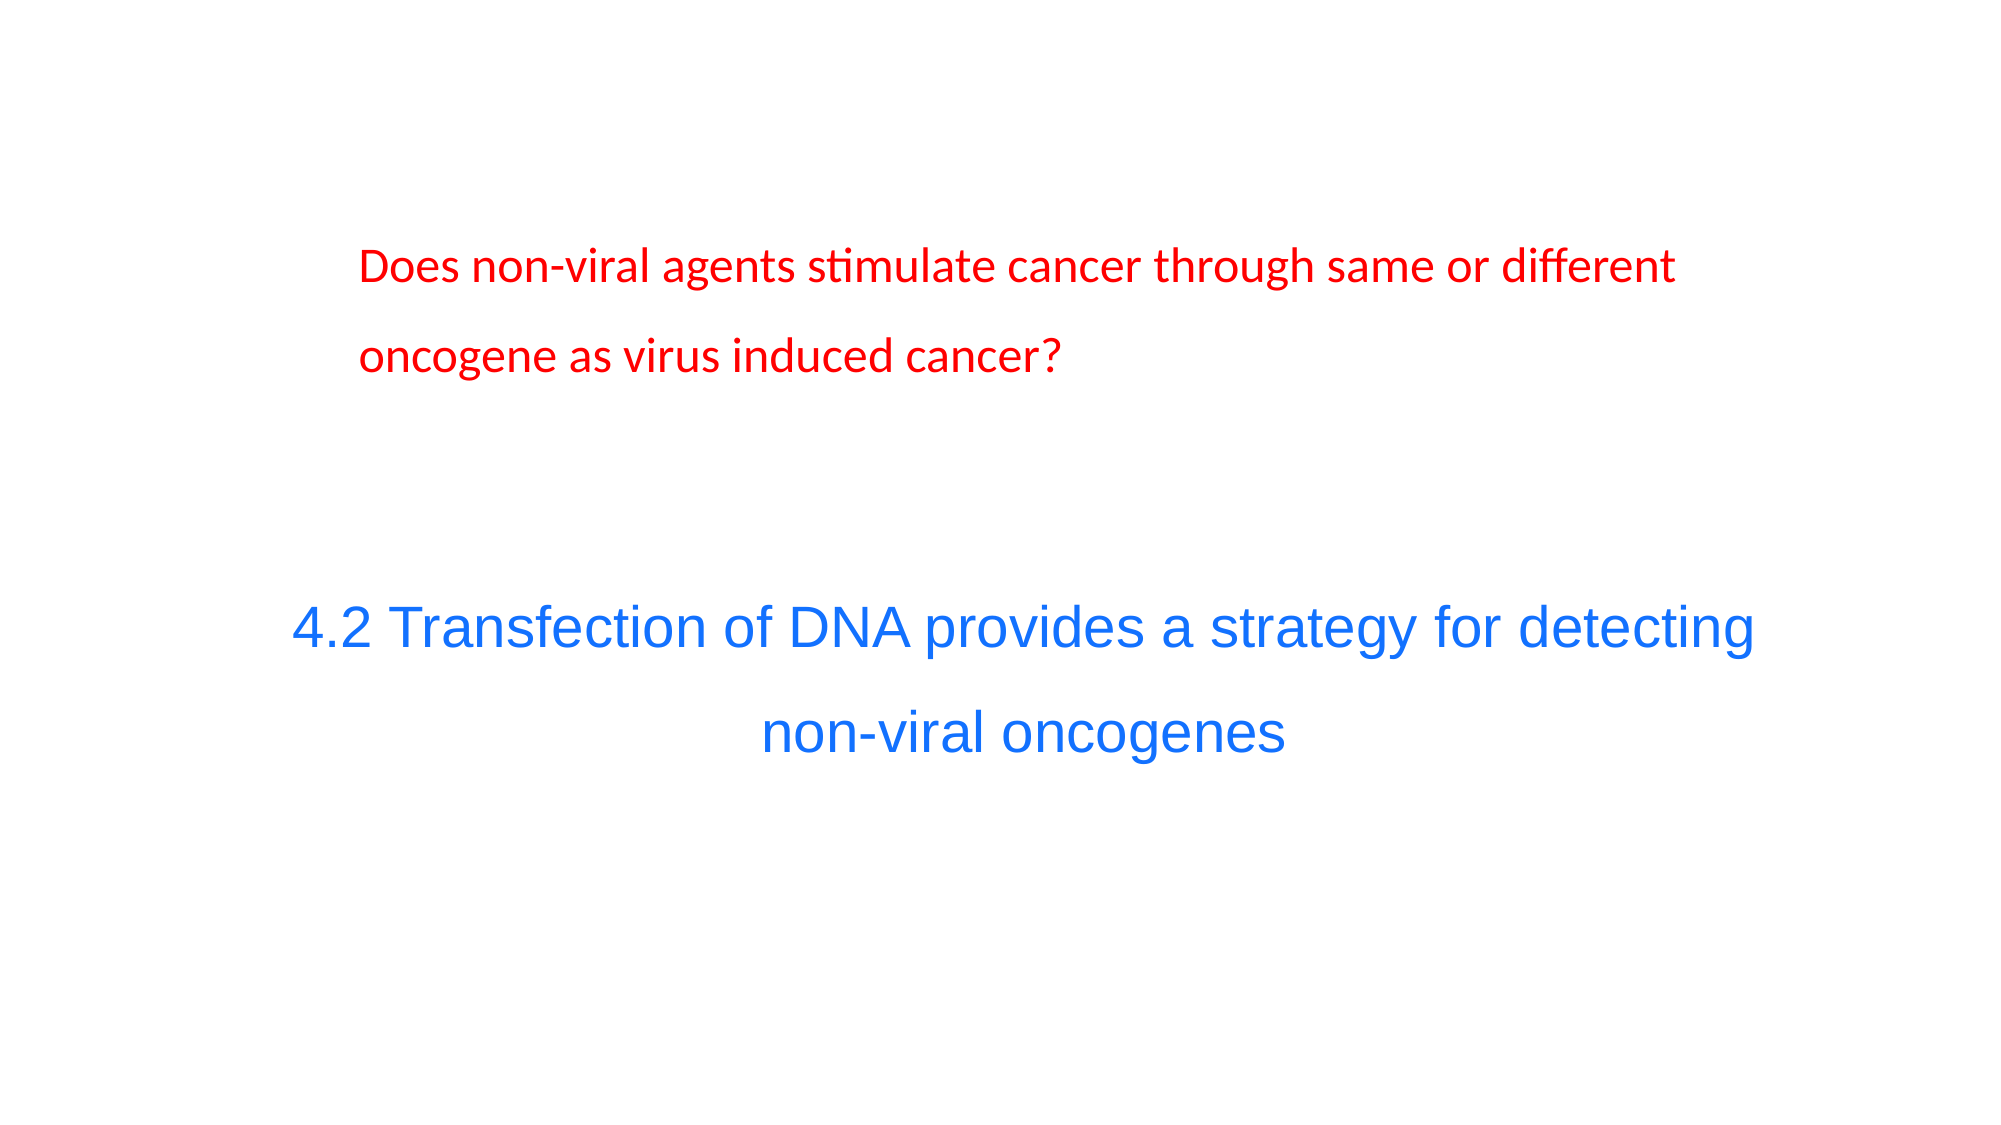

Does non-viral agents stimulate cancer through same or different oncogene as virus induced cancer?
4.2 Transfection of DNA provides a strategy for detecting non-viral oncogenes